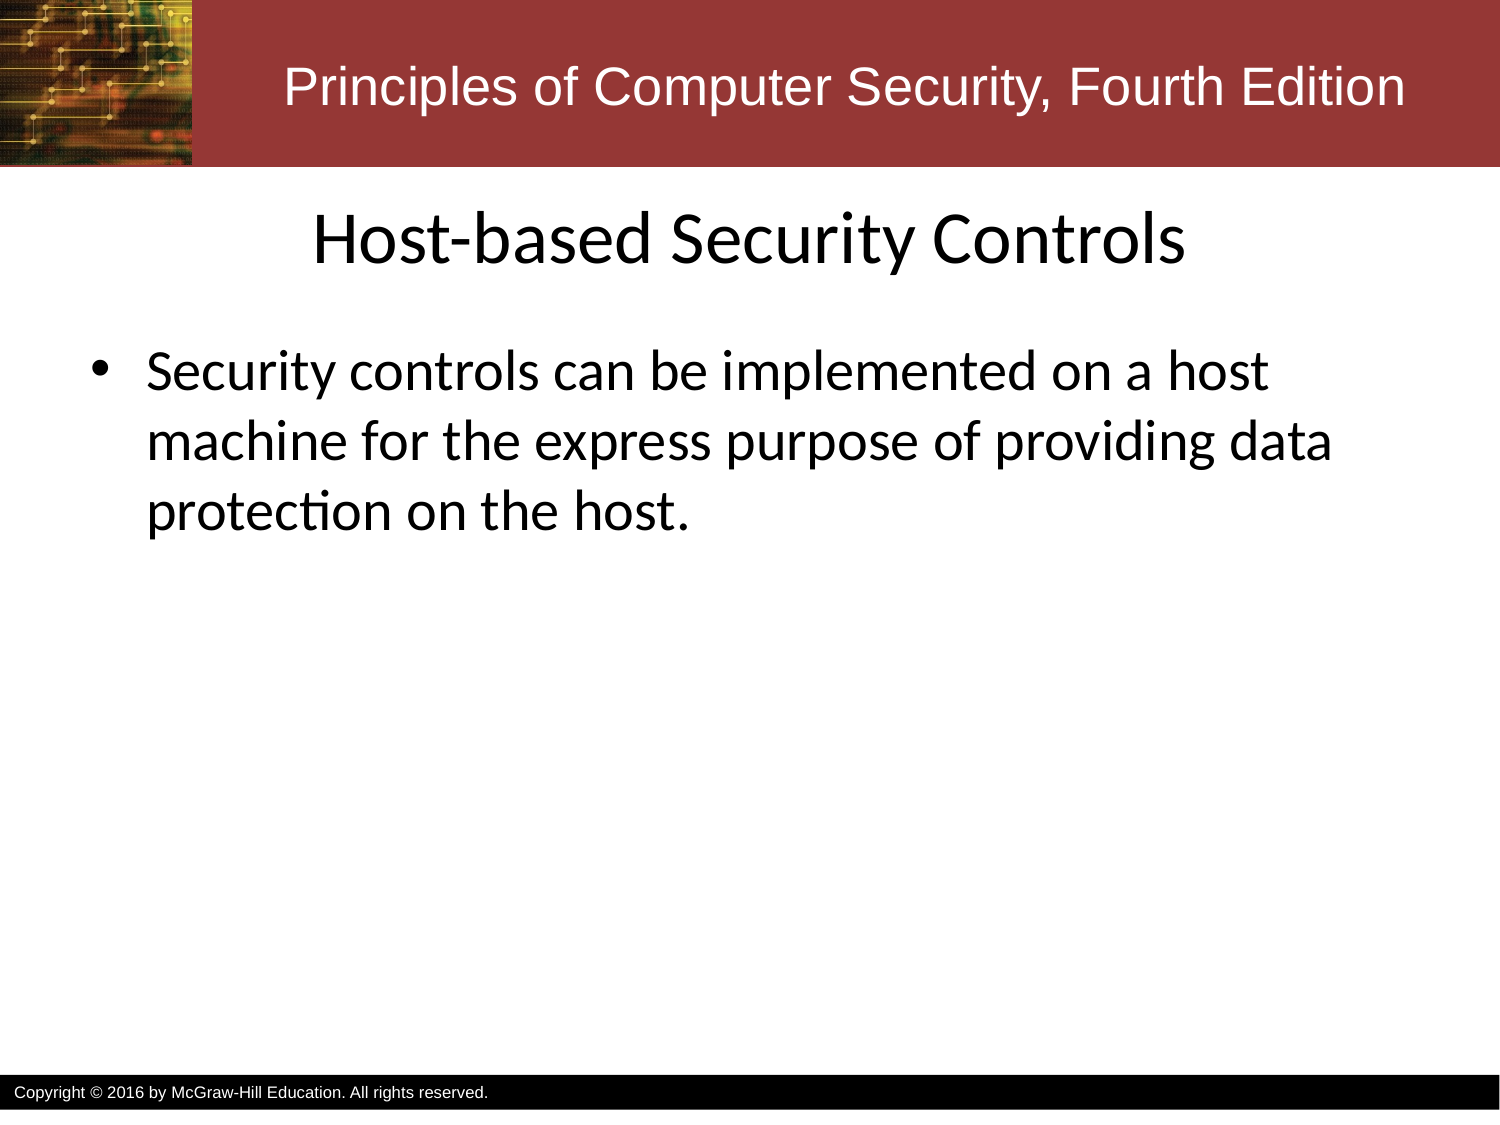

# Host-based Security Controls
Security controls can be implemented on a host machine for the express purpose of providing data protection on the host.